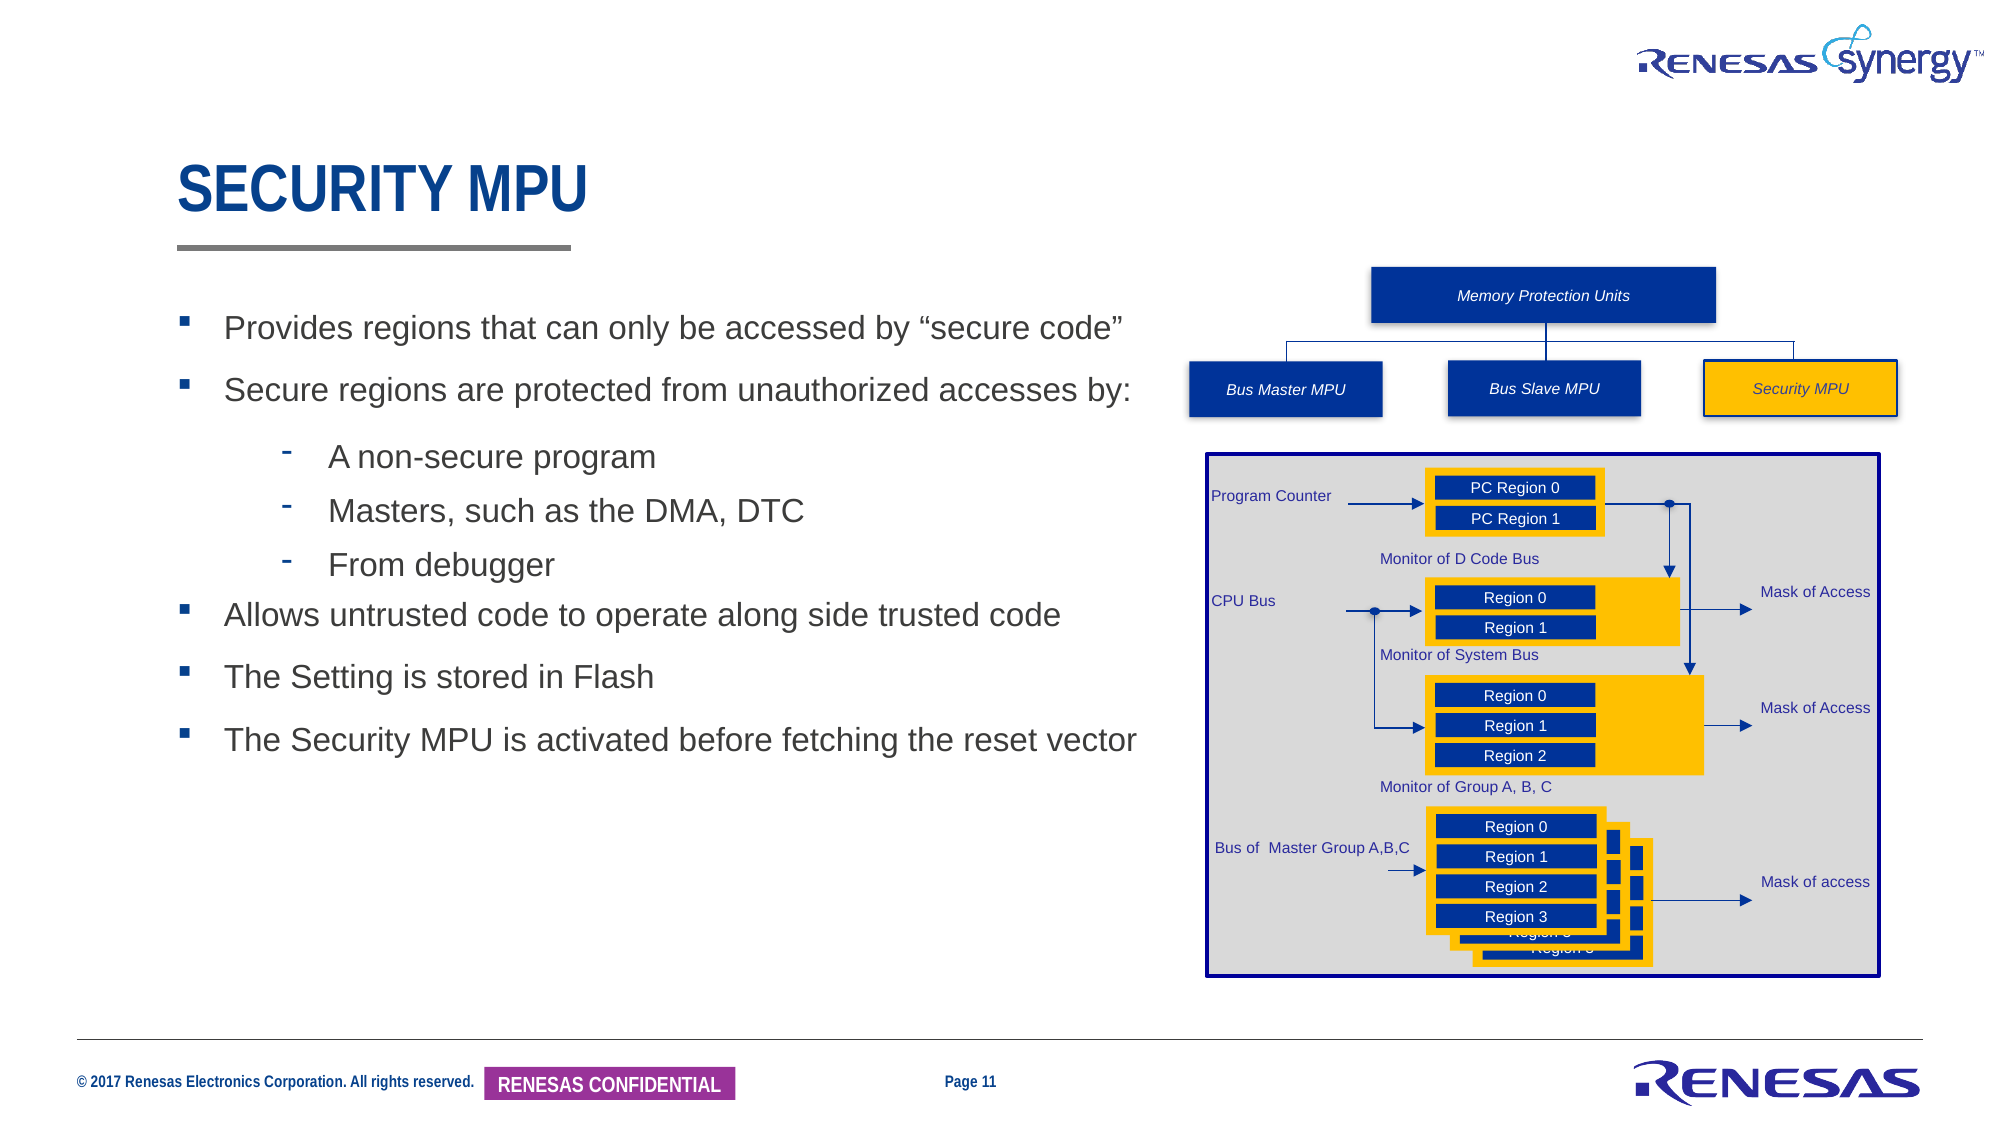

# Security MPU
Memory Protection Units
Bus Slave MPU
Security MPU
Bus Master MPU

PC Region 0
Program Counter

PC Region 1
Monitor of D Code Bus
Mask of Access

CPU Bus
Region 0

Region 1
Monitor of System Bus

Region 0
Mask of Access
Region 1
Region 2
Monitor of Group A, B, C

Region 0
Region 1
Region 2
Region 3

Region 0
Region 1
Region 2
Region 3
Bus of  Master Group A,B,C

PC Region 0
Region 1
Region 2
Region 3
Mask of access
Provides regions that can only be accessed by “secure code”
Secure regions are protected from unauthorized accesses by:
A non-secure program
Masters, such as the DMA, DTC
From debugger
Allows untrusted code to operate along side trusted code
The Setting is stored in Flash
The Security MPU is activated before fetching the reset vector
Page 11